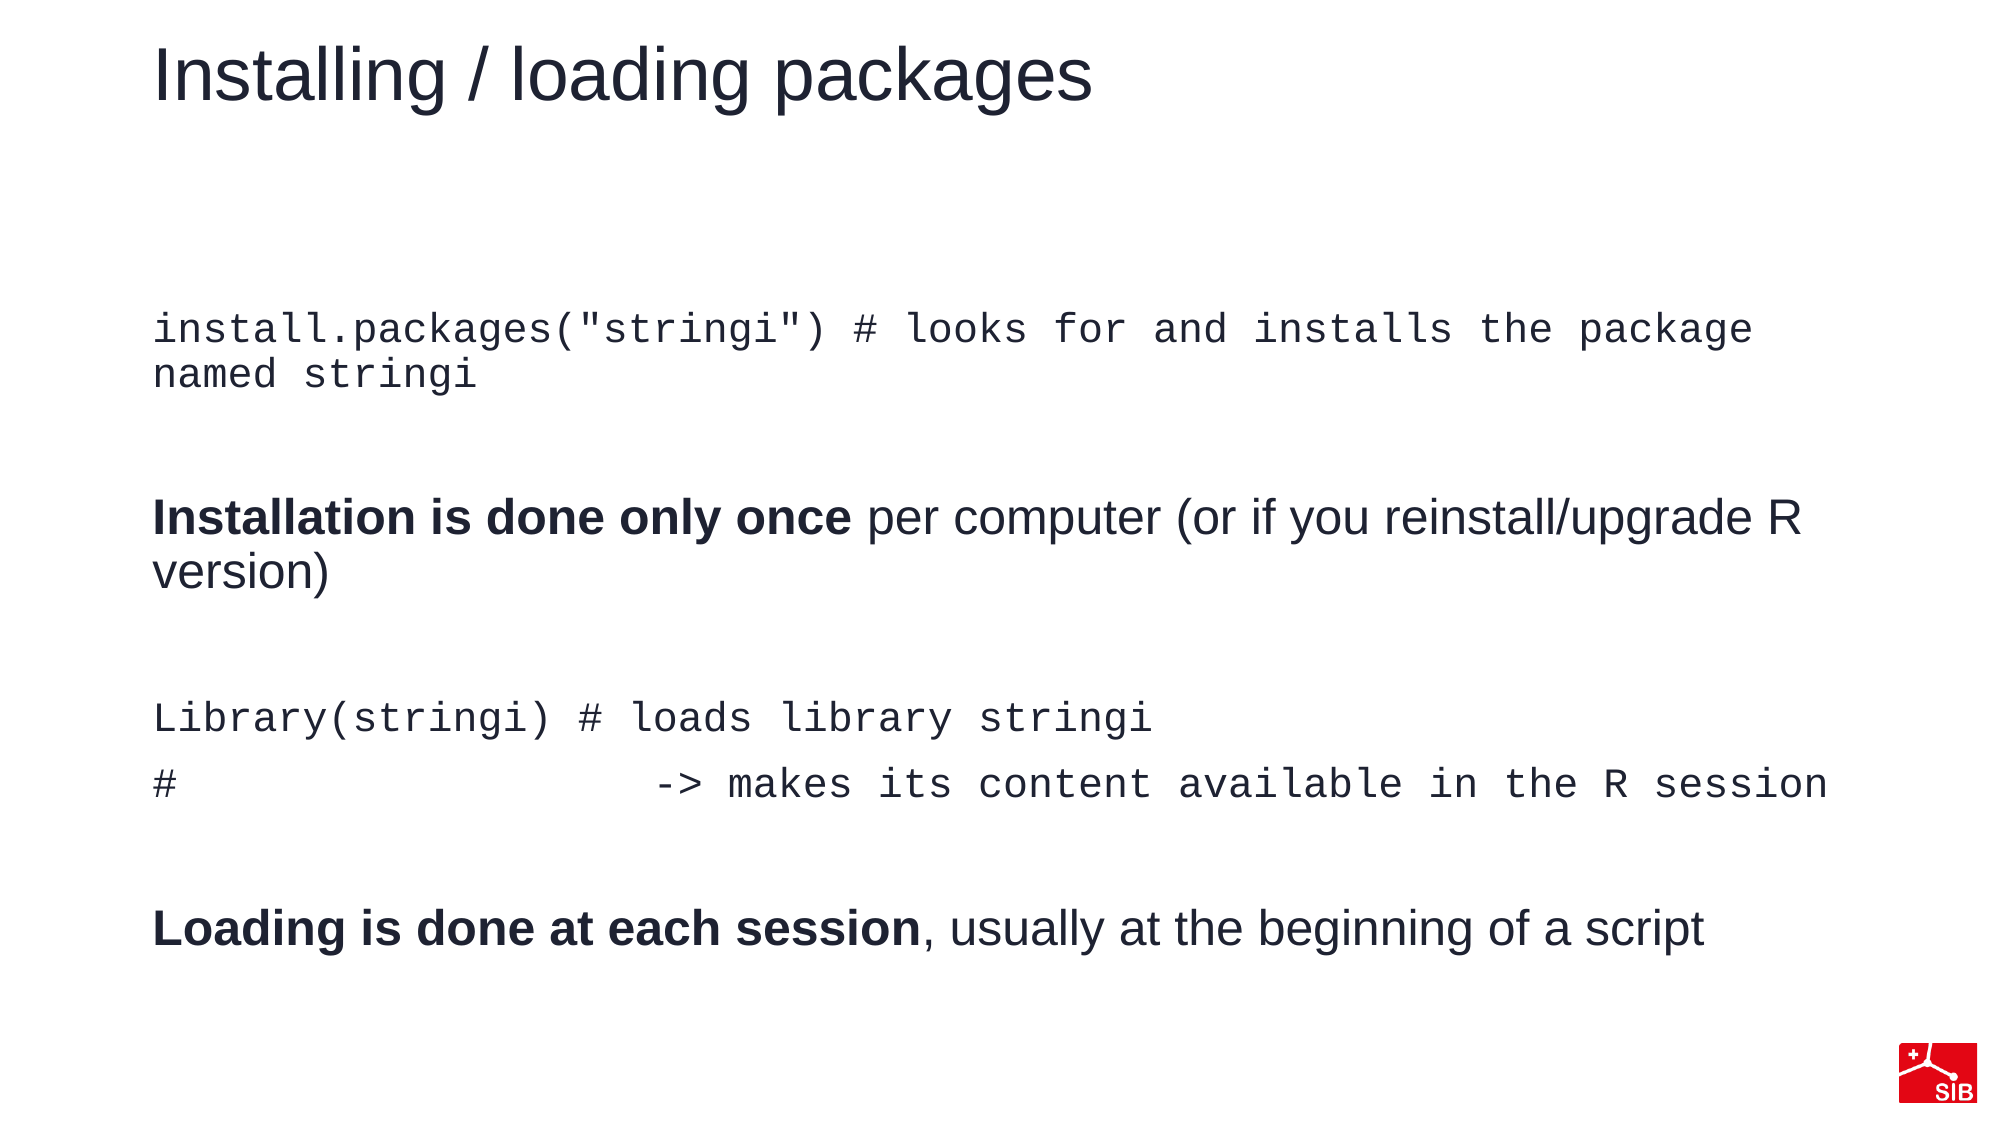

# Installing / loading packages
install.packages("stringi") # looks for and installs the package named stringi

Installation is done only once per computer (or if you reinstall/upgrade R version)

Library(stringi) # loads library stringi
#                   -> makes its content available in the R session

Loading is done at each session, usually at the beginning of a script